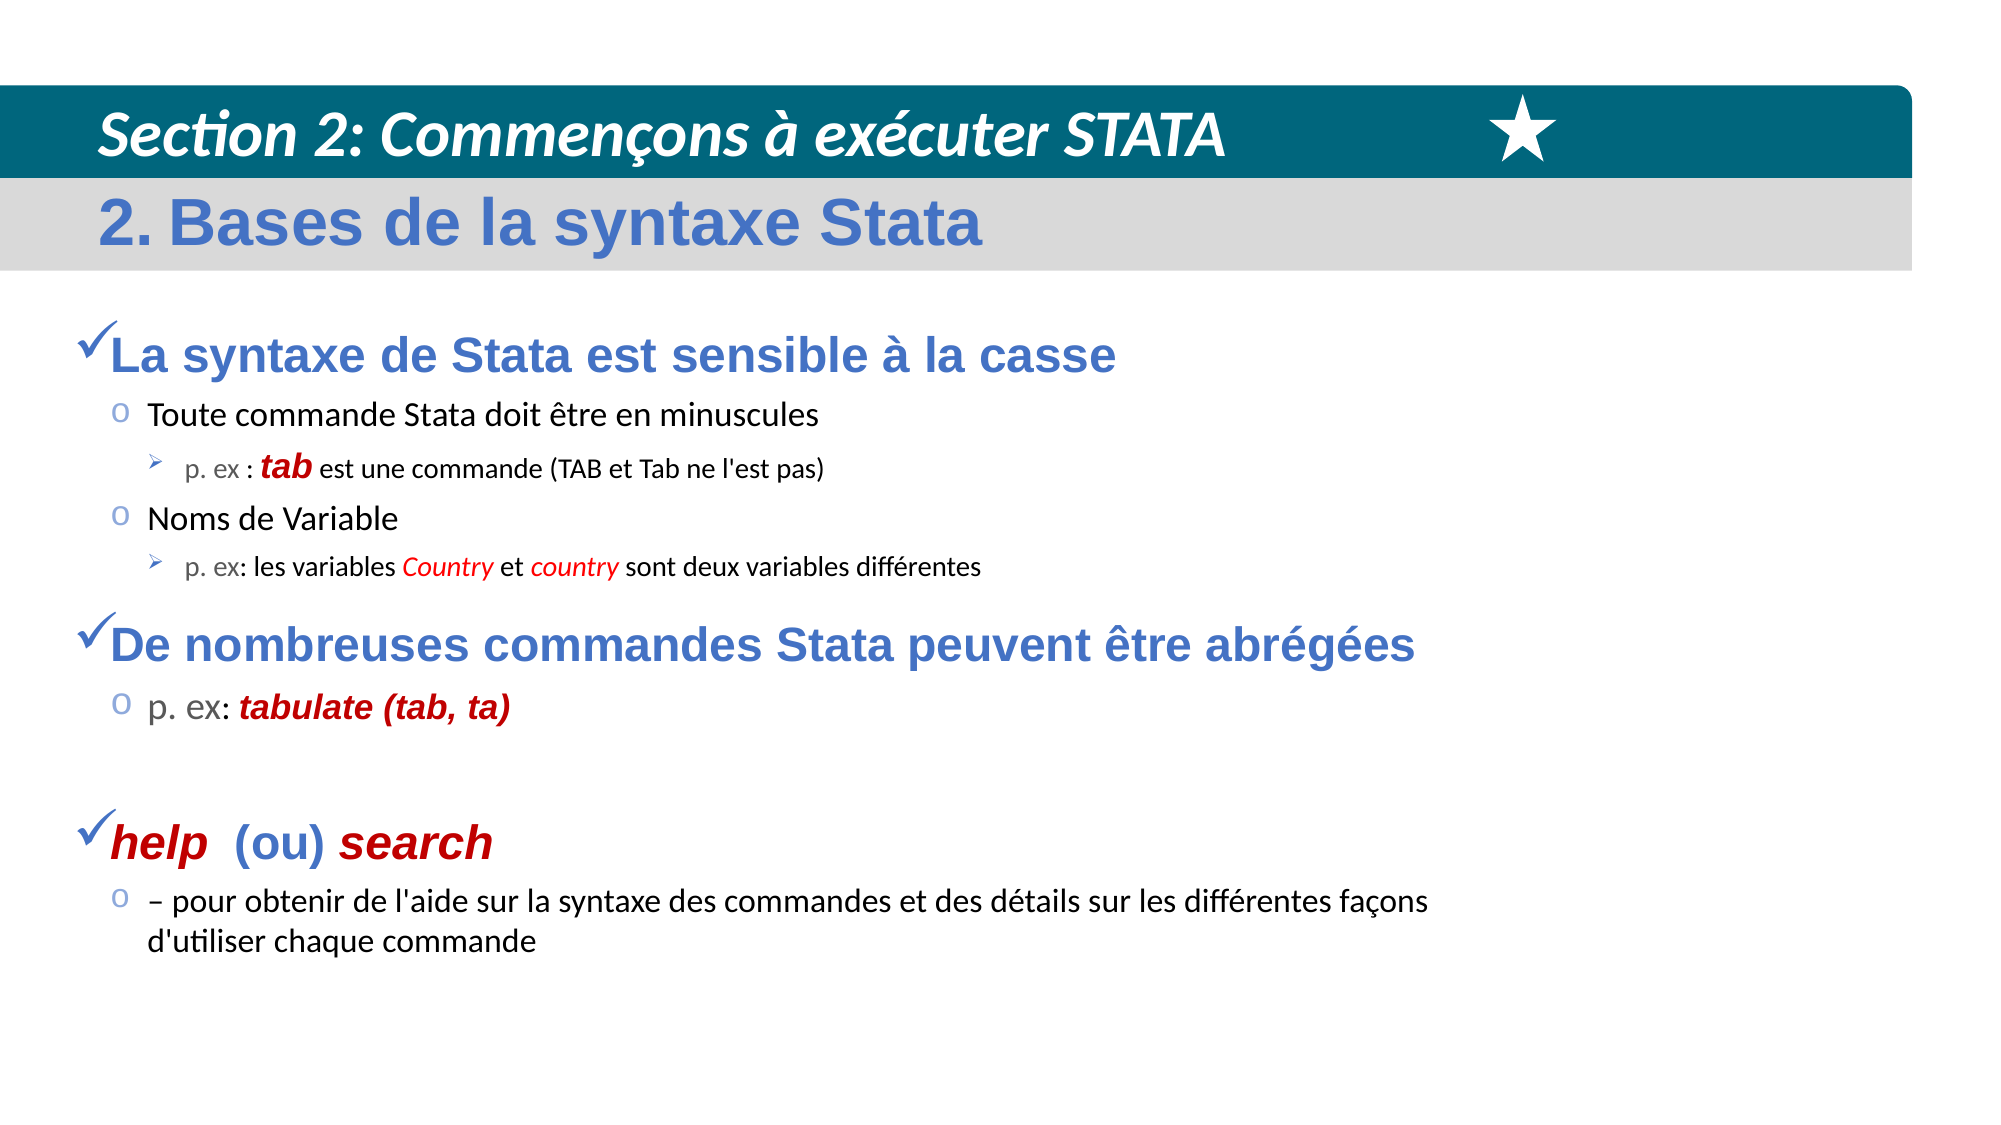

Section 2: Commençons à exécuter STATA

2. Bases de la syntaxe Stata

La syntaxe de Stata est sensible à la casse
Toute commande Stata doit être en minuscules
p. ex : tab est une commande (TAB et Tab ne l'est pas)
Noms de Variable
p. ex: les variables Country et country sont deux variables différentes
De nombreuses commandes Stata peuvent être abrégées
p. ex: tabulate (tab, ta)

help  (ou) search
– pour obtenir de l'aide sur la syntaxe des commandes et des détails sur les différentes façons d'utiliser chaque commande